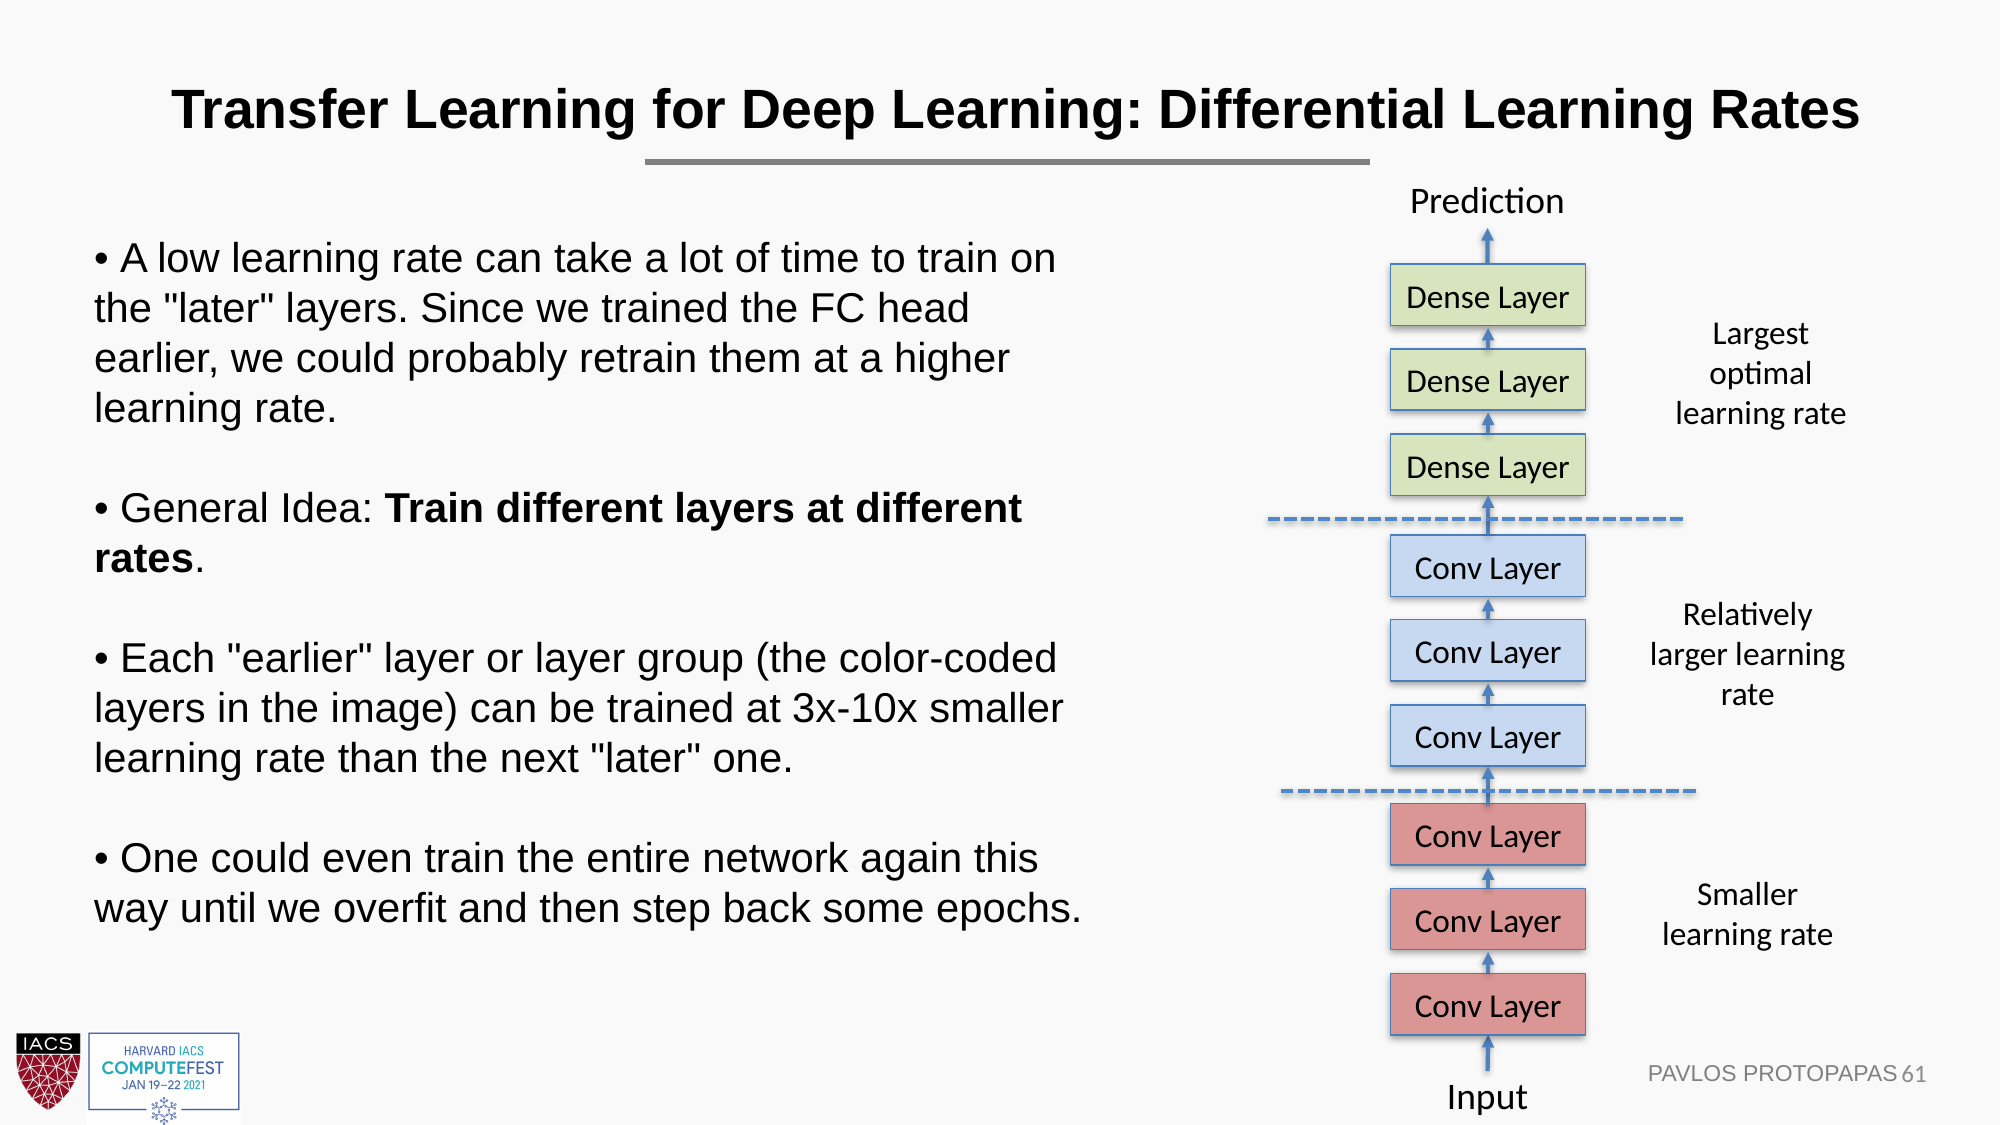

Transfer Learning for Deep Learning: Differential Learning Rates

Prediction
Dense Layer
Dense Layer
Dense Layer
Conv Layer
Conv Layer
Conv Layer
Conv Layer
Conv Layer
Conv Layer
Input
• A low learning rate can take a lot of time to train on the "later" layers. Since we trained the FC head earlier, we could probably retrain them at a higher learning rate.

• General Idea: Train different layers at different rates.

• Each "earlier" layer or layer group (the color-coded layers in the image) can be trained at 3x-10x smaller learning rate than the next "later" one.

• One could even train the entire network again this way until we overfit and then step back some epochs.
Largest optimal learning rate
Relatively larger learning rate
Smaller learning rate
61